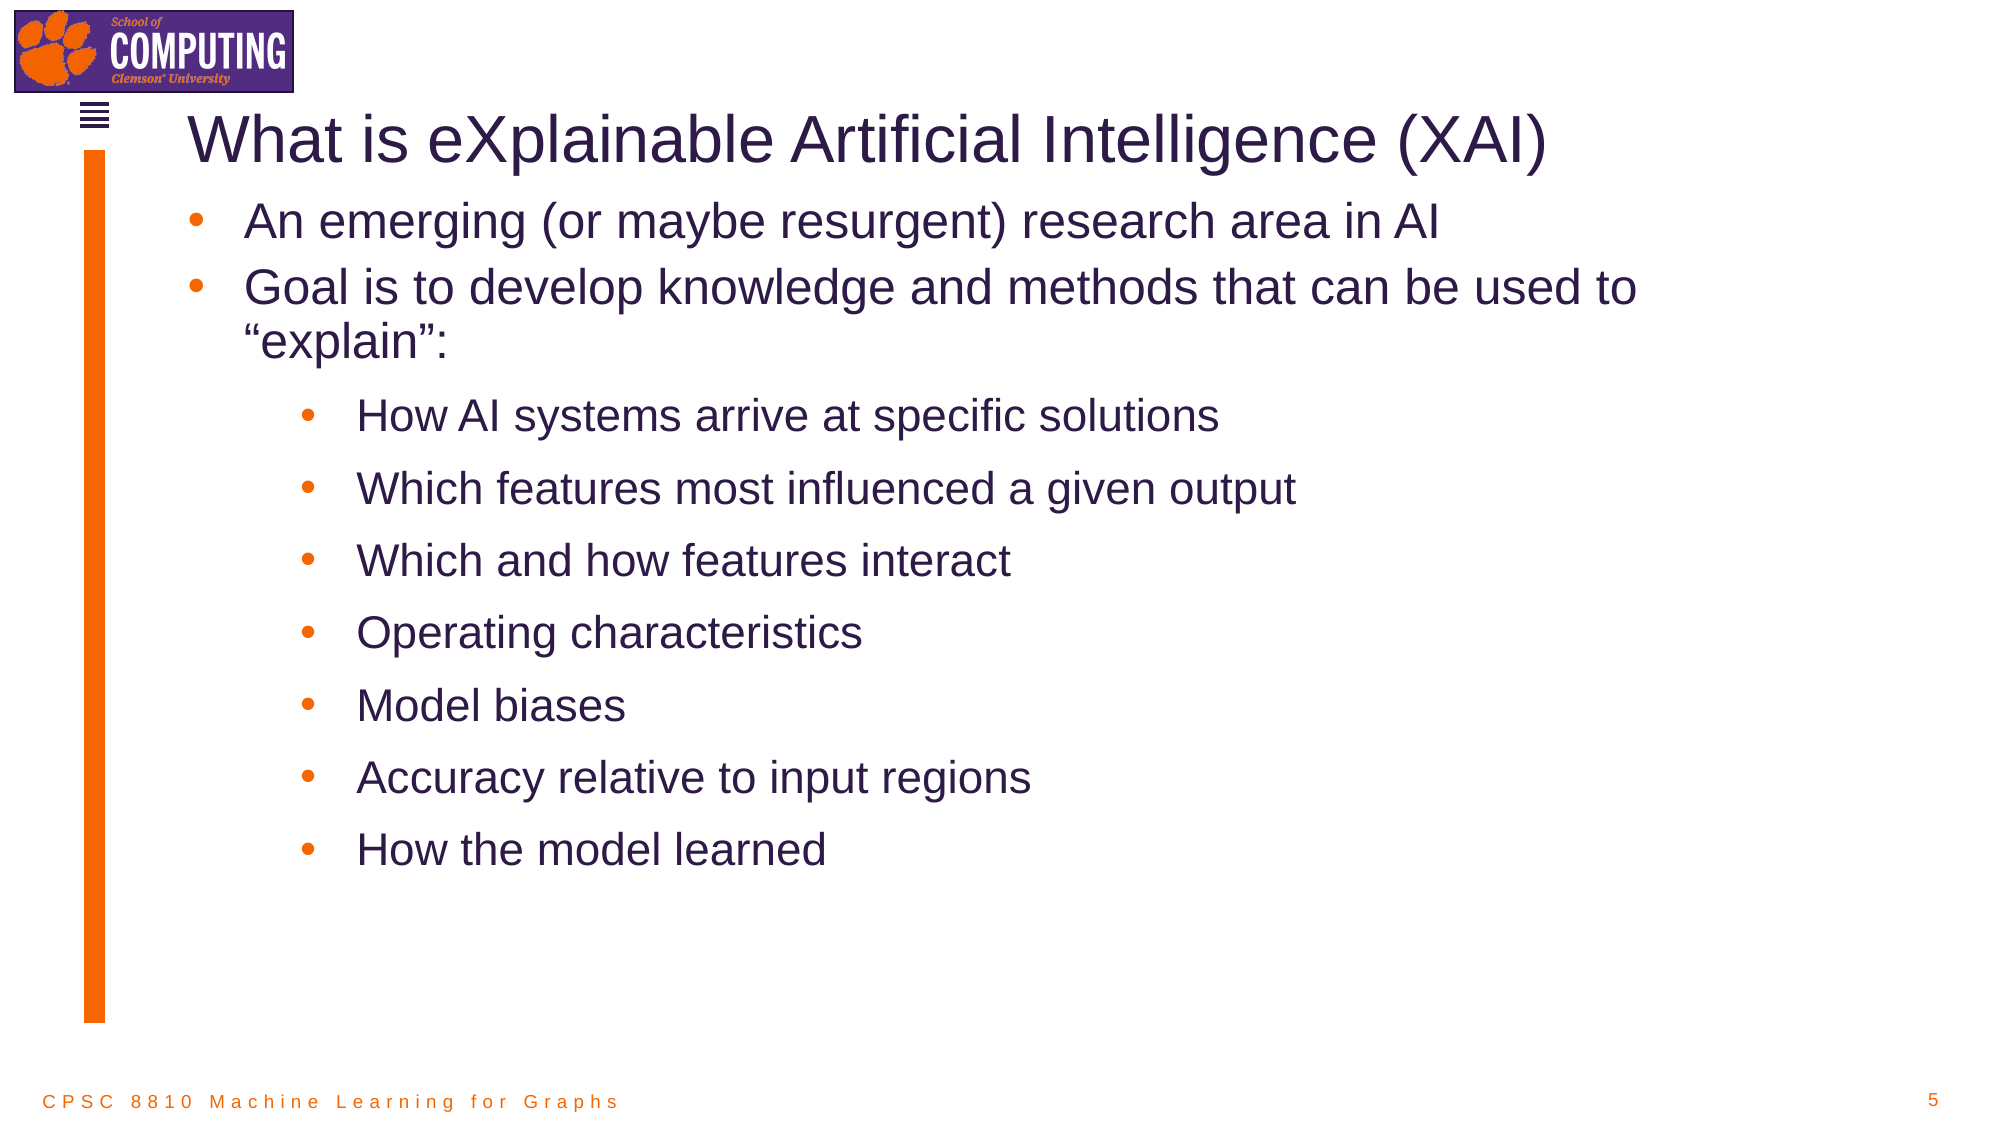

# What is eXplainable Artificial Intelligence (XAI)
An emerging (or maybe resurgent) research area in AI
Goal is to develop knowledge and methods that can be used to “explain”:
How AI systems arrive at specific solutions
Which features most influenced a given output
Which and how features interact
Operating characteristics
Model biases
Accuracy relative to input regions
How the model learned